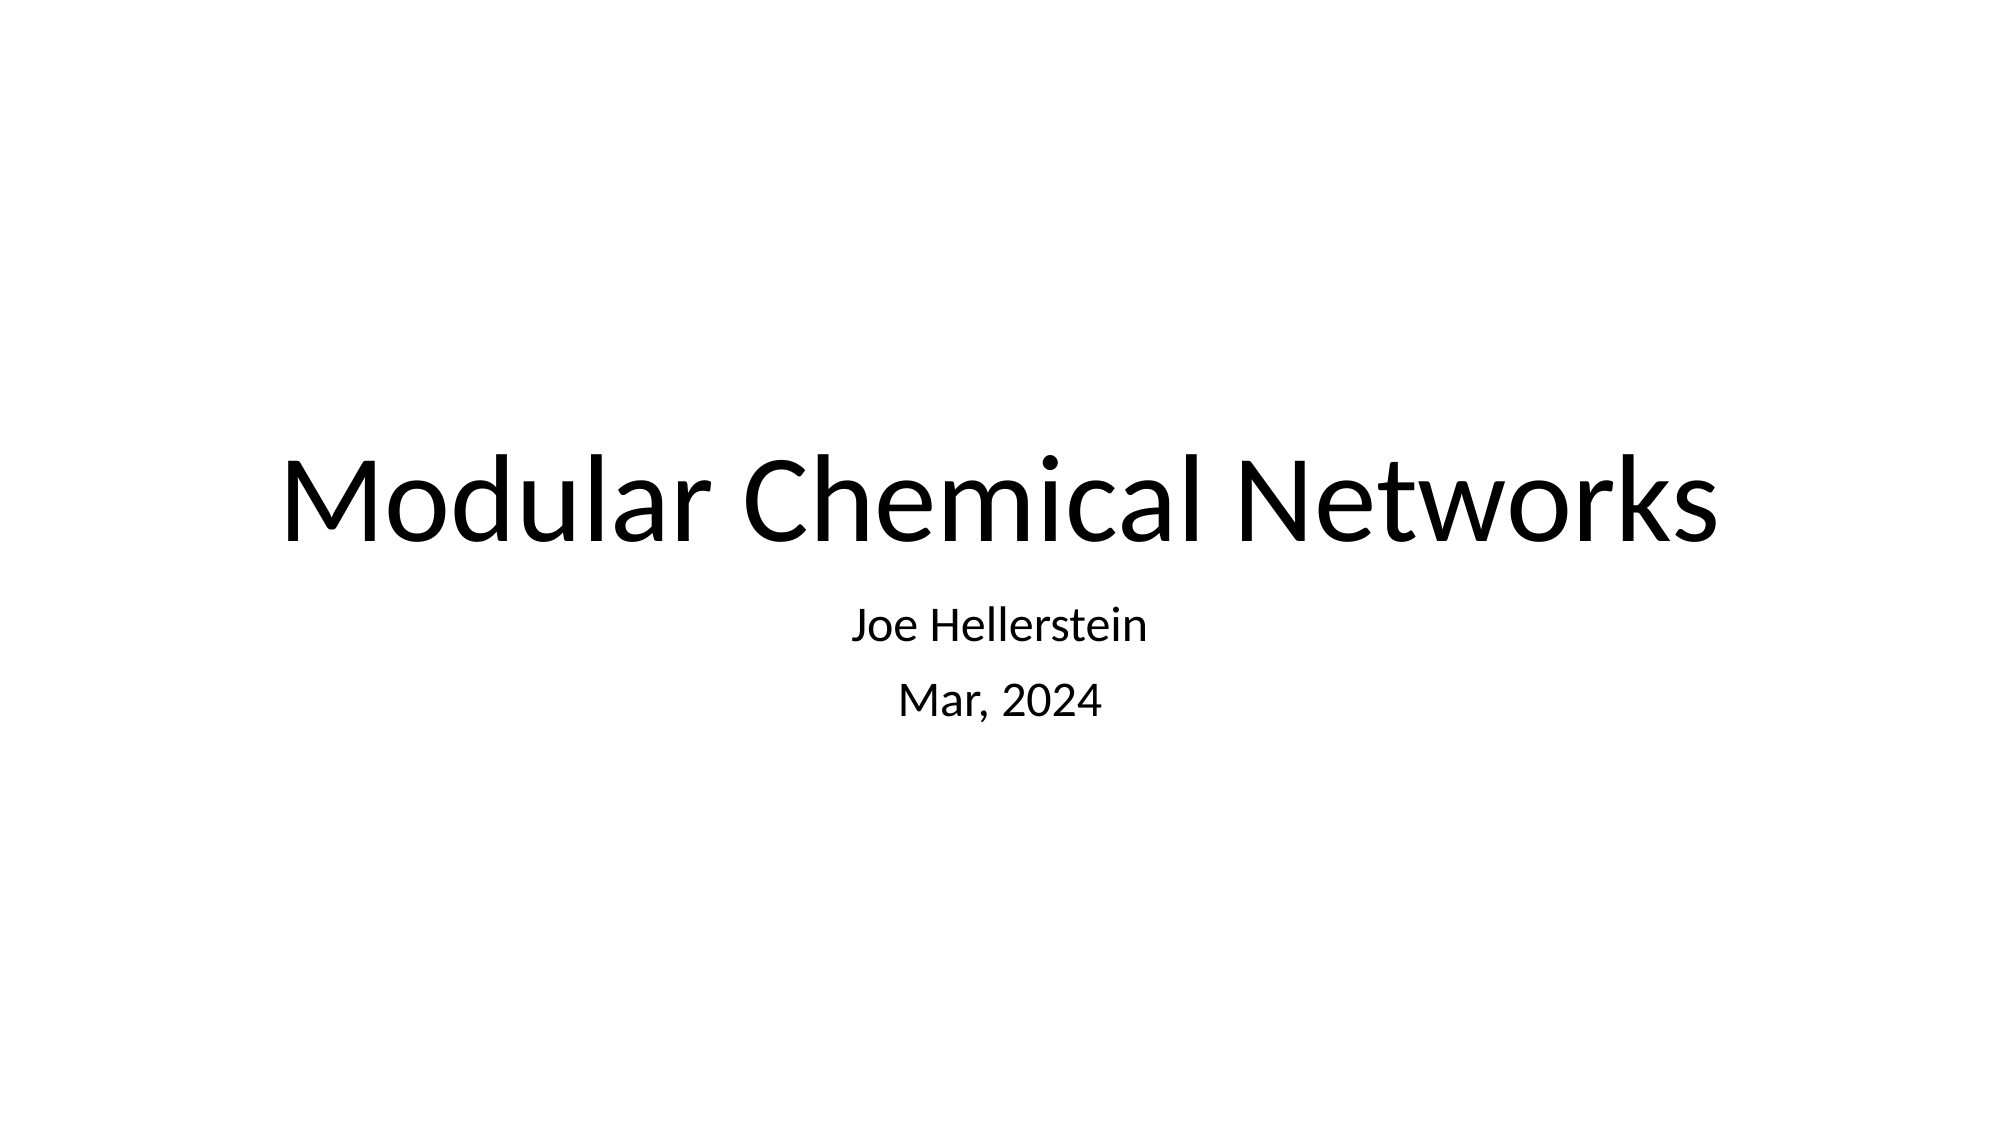

# Modular Chemical Networks
Joe Hellerstein
Mar, 2024